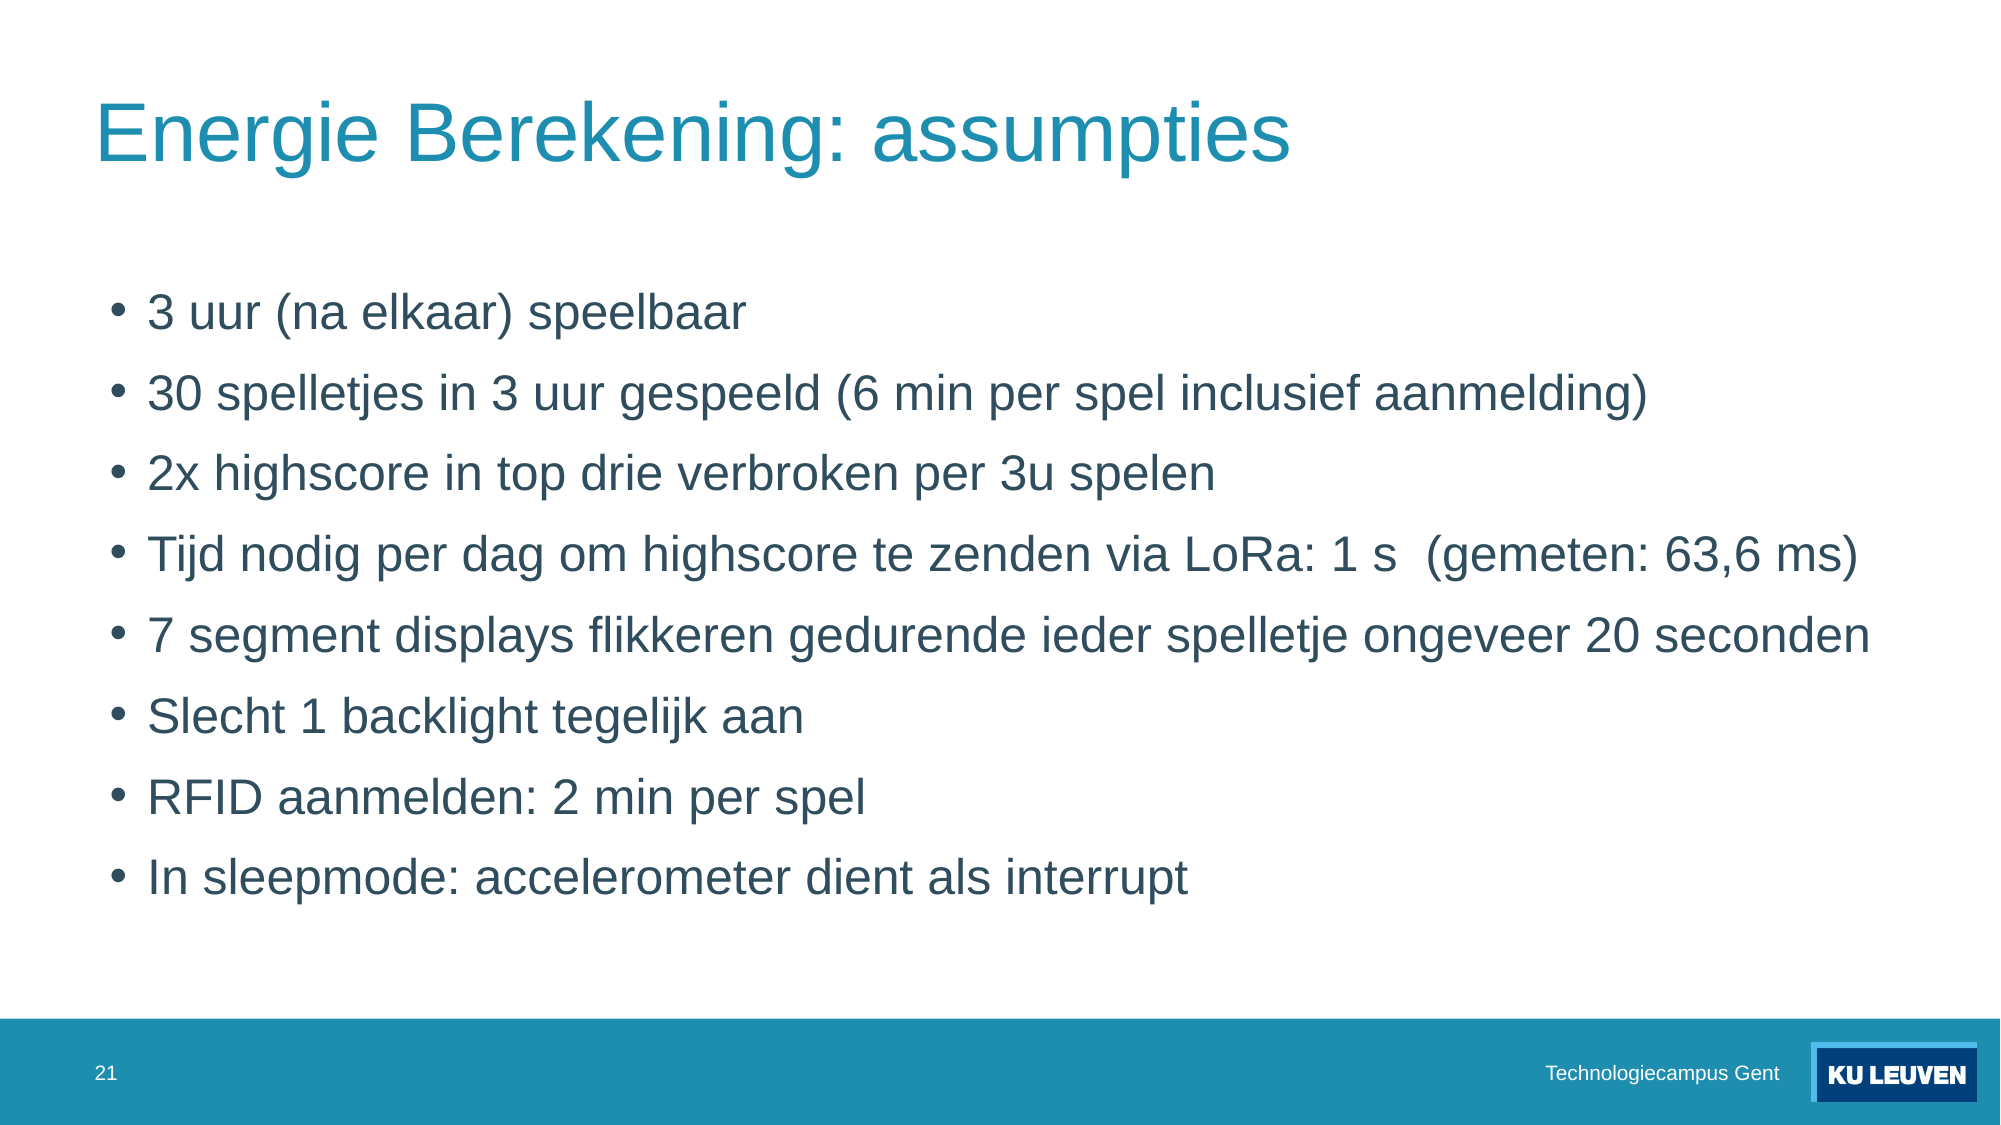

# Energie Berekening: assumpties
3 uur (na elkaar) speelbaar
30 spelletjes in 3 uur gespeeld (6 min per spel inclusief aanmelding)
2x highscore in top drie verbroken per 3u spelen
Tijd nodig per dag om highscore te zenden via LoRa: 1 s  (gemeten: 63,6 ms)
7 segment displays flikkeren gedurende ieder spelletje ongeveer 20 seconden
Slecht 1 backlight tegelijk aan
RFID aanmelden: 2 min per spel
In sleepmode: accelerometer dient als interrupt
21
Technologiecampus Gent